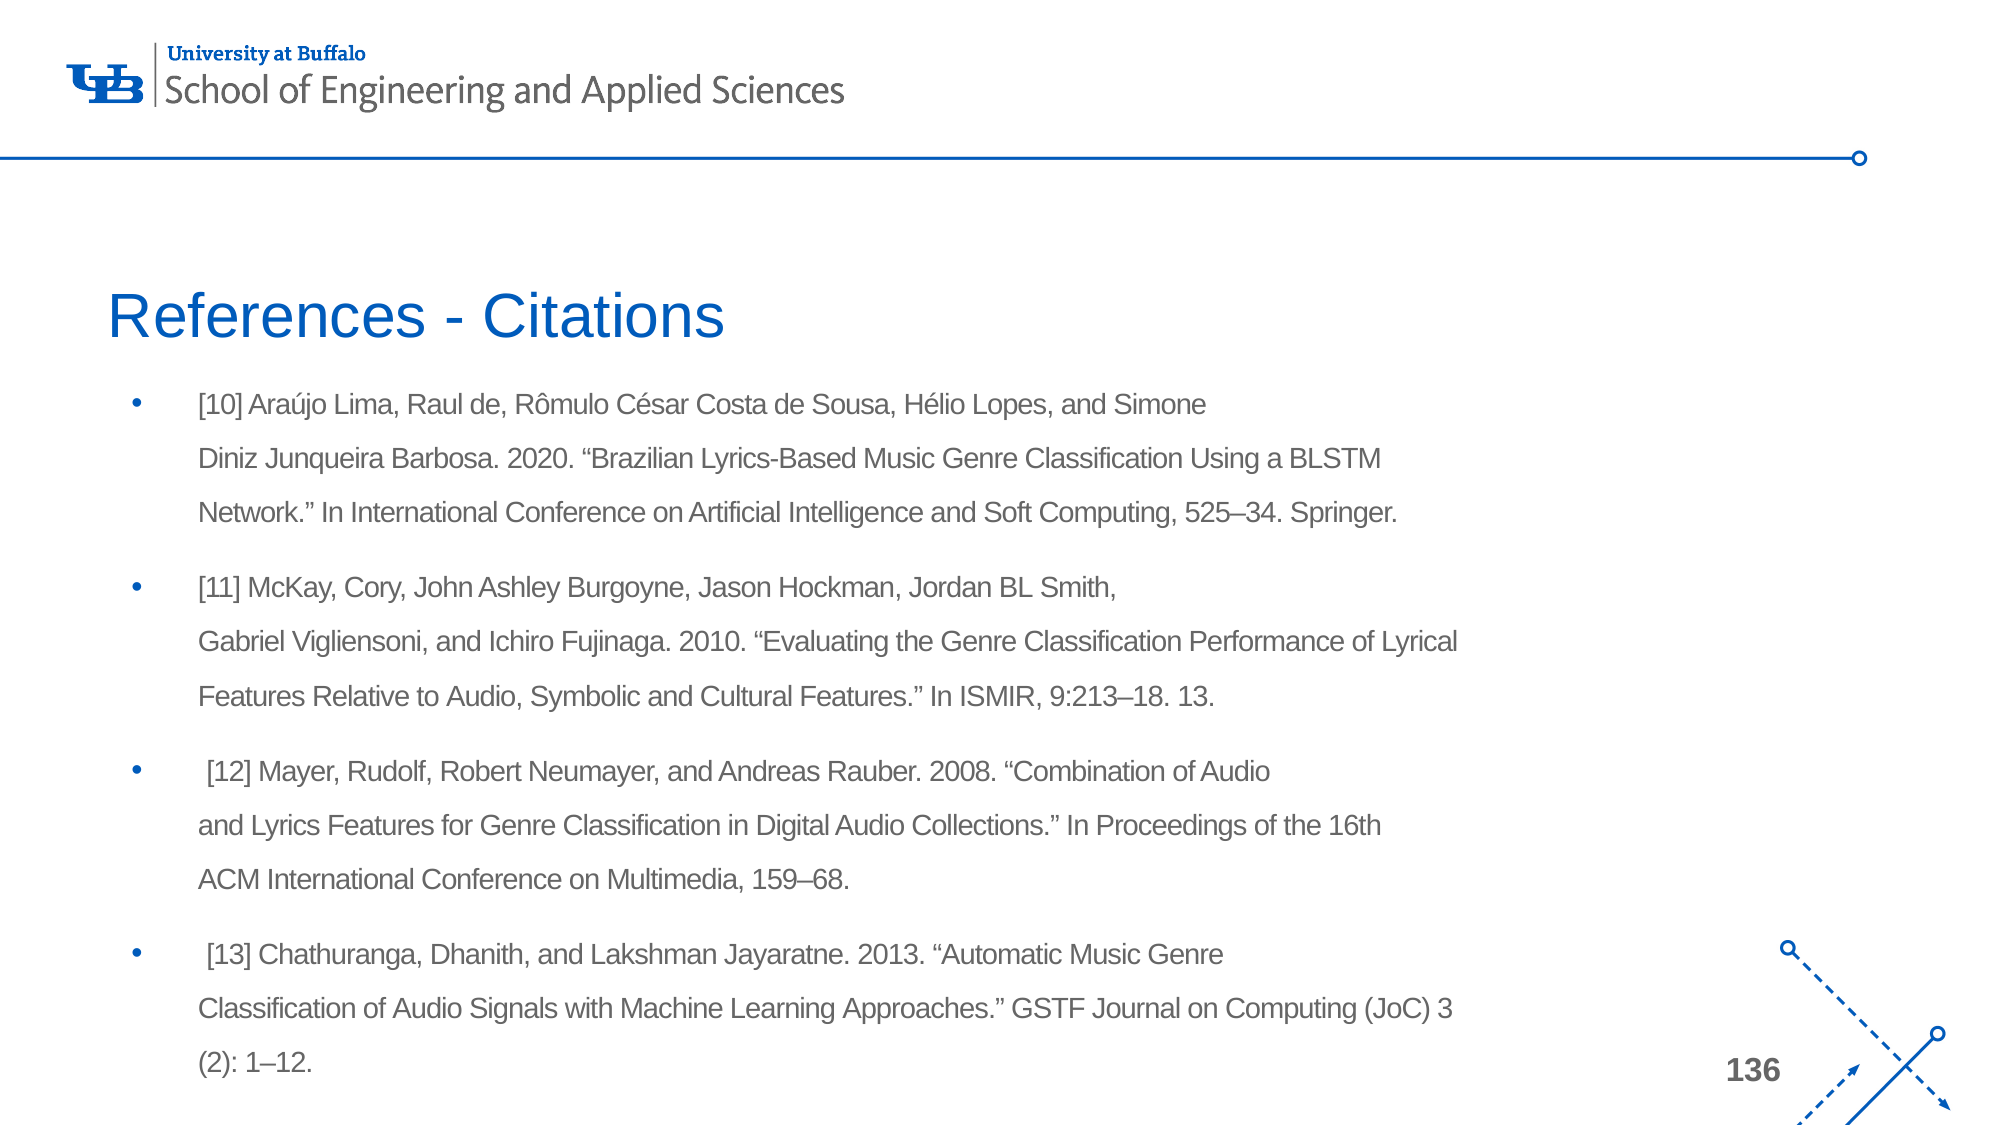

# References - Citations
[10] Araújo Lima, Raul de, Rômulo César Costa de Sousa, Hélio Lopes, and Simone Diniz Junqueira Barbosa. 2020. “Brazilian Lyrics-Based Music Genre Classification Using a BLSTM Network.” In International Conference on Artificial Intelligence and Soft Computing, 525–34. Springer.
[11] McKay, Cory, John Ashley Burgoyne, Jason Hockman, Jordan BL Smith, Gabriel Vigliensoni, and Ichiro Fujinaga. 2010. “Evaluating the Genre Classification Performance of Lyrical Features Relative to Audio, Symbolic and Cultural Features.” In ISMIR, 9:213–18. 13.
 [12] Mayer, Rudolf, Robert Neumayer, and Andreas Rauber. 2008. “Combination of Audio and Lyrics Features for Genre Classification in Digital Audio Collections.” In Proceedings of the 16th ACM International Conference on Multimedia, 159–68.
 [13] Chathuranga, Dhanith, and Lakshman Jayaratne. 2013. “Automatic Music Genre Classification of Audio Signals with Machine Learning Approaches.” GSTF Journal on Computing (JoC) 3 (2): 1–12.